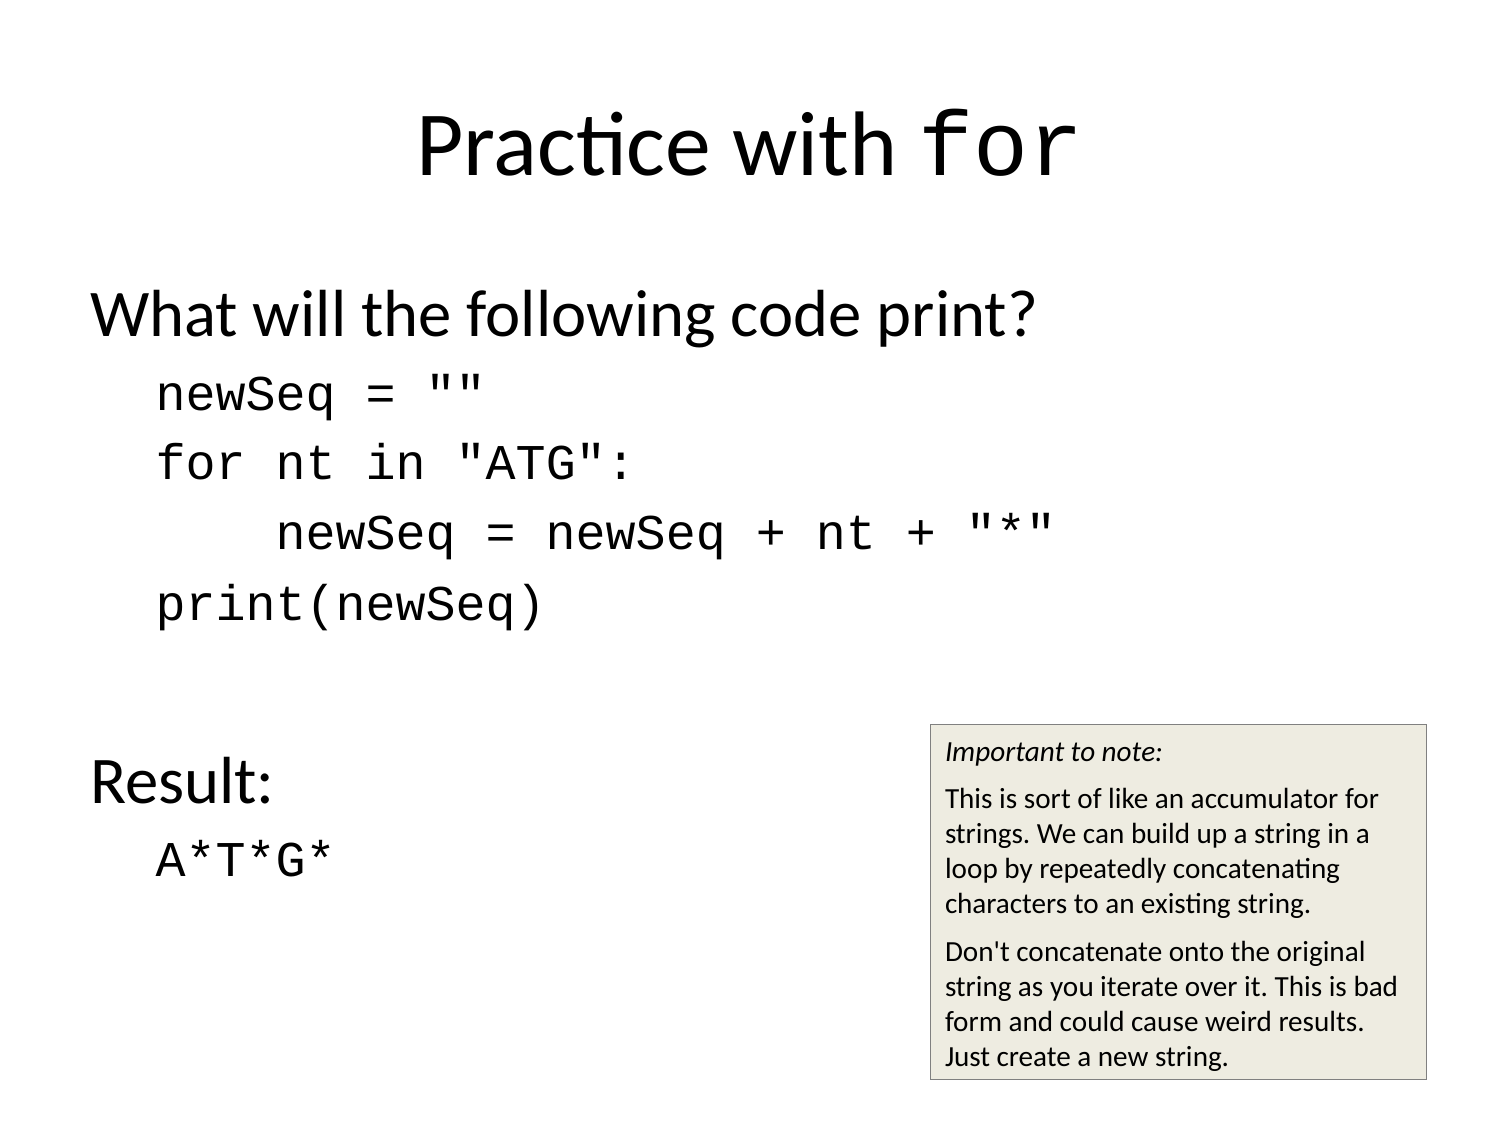

# Practice with for
What will the following code print?
newSeq = ""
for nt in "ATG":
    newSeq = newSeq + nt + "*"
print(newSeq)

Result:
A*T*G*

Important to note:
This is sort of like an accumulator for strings. We can build up a string in a loop by repeatedly concatenating characters to an existing string.
Don't concatenate onto the original string as you iterate over it. This is bad form and could cause weird results. Just create a new string.